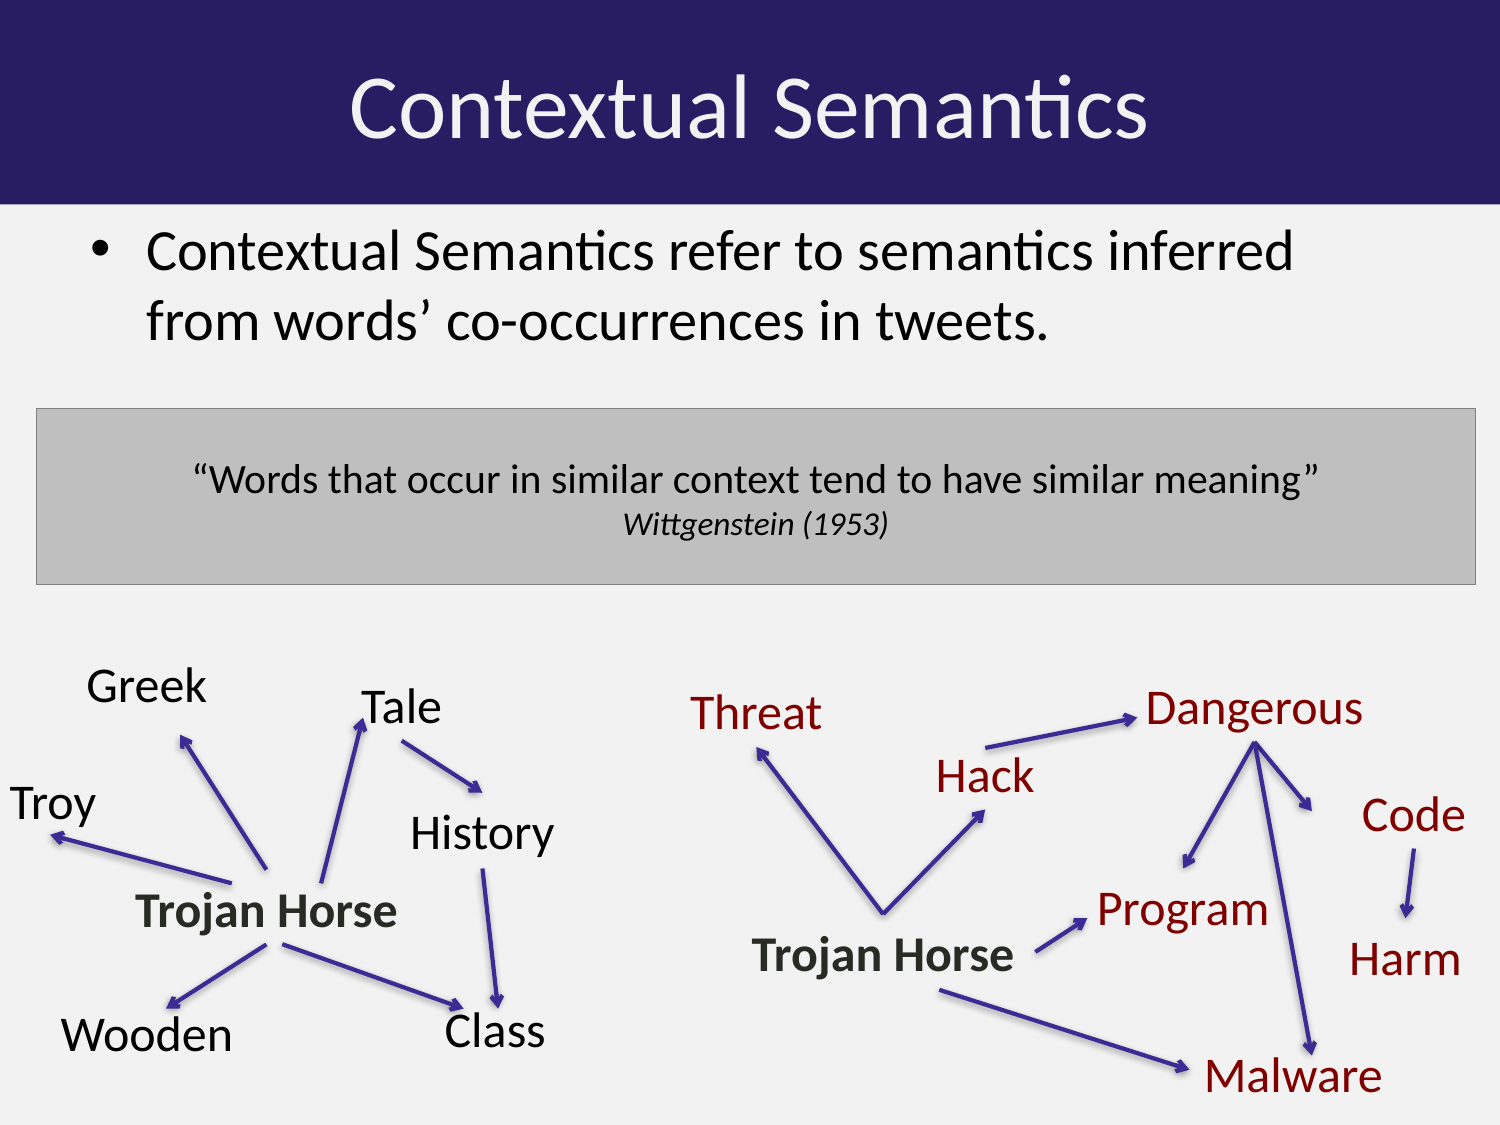

Contextual Semantics
# Contextual Semantics and Sentiment
Contextual Semantics refer to semantics inferred from words’ co-occurrences in tweets.

“Words that occur in similar context tend to have similar meaning”
Wittgenstein (1953)
Greek
Tale
Dangerous
Threat
Hack
Troy
Code
History
Program
Trojan Horse
Trojan Horse
Harm
Class
Wooden
Malware